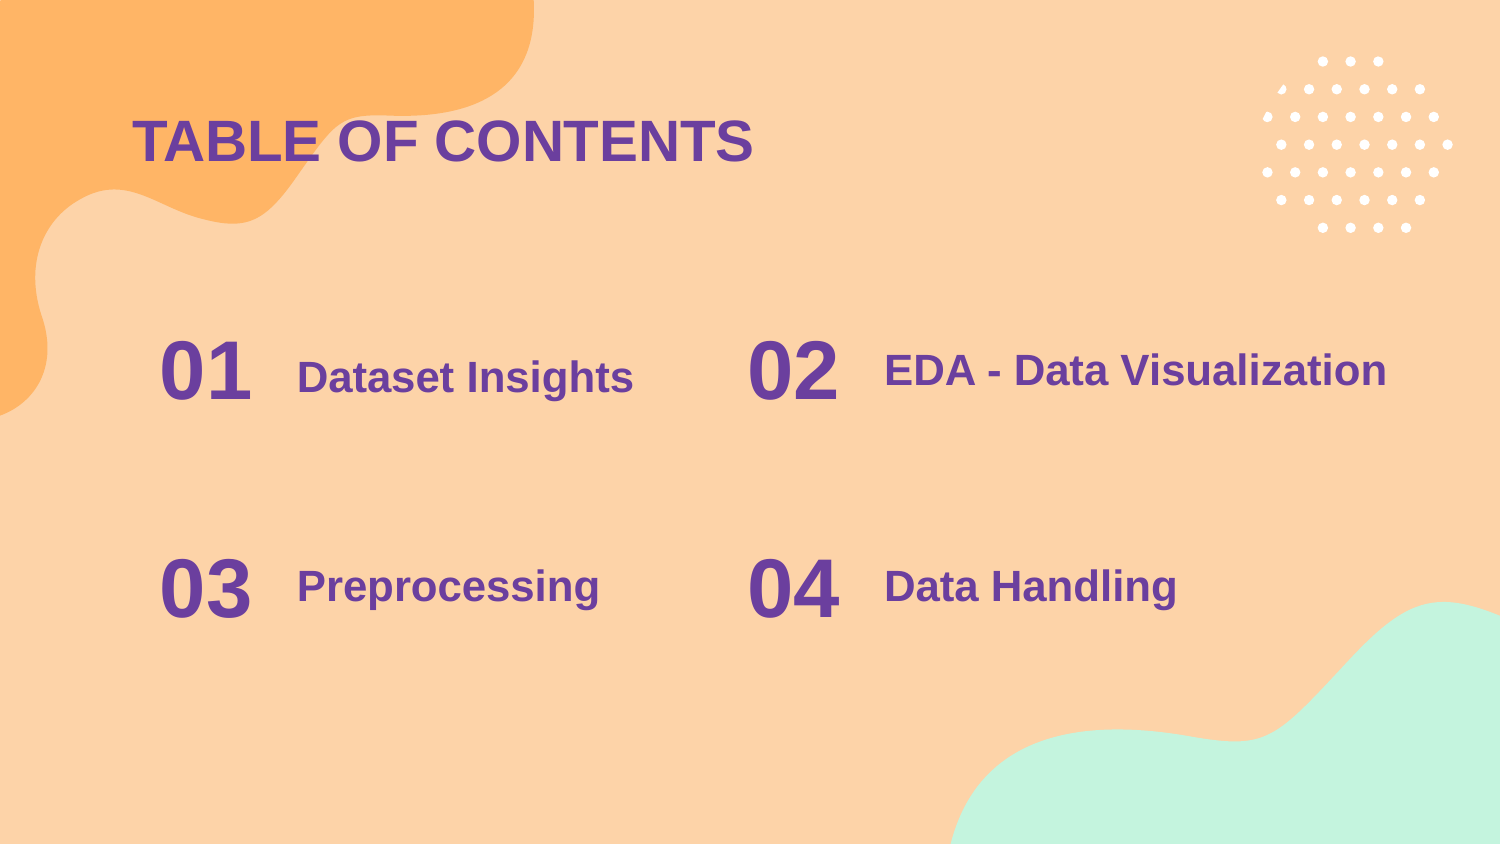

# TABLE OF CONTENTS
01
02
EDA - Data Visualization
Dataset Insights
03
04
Preprocessing
Data Handling